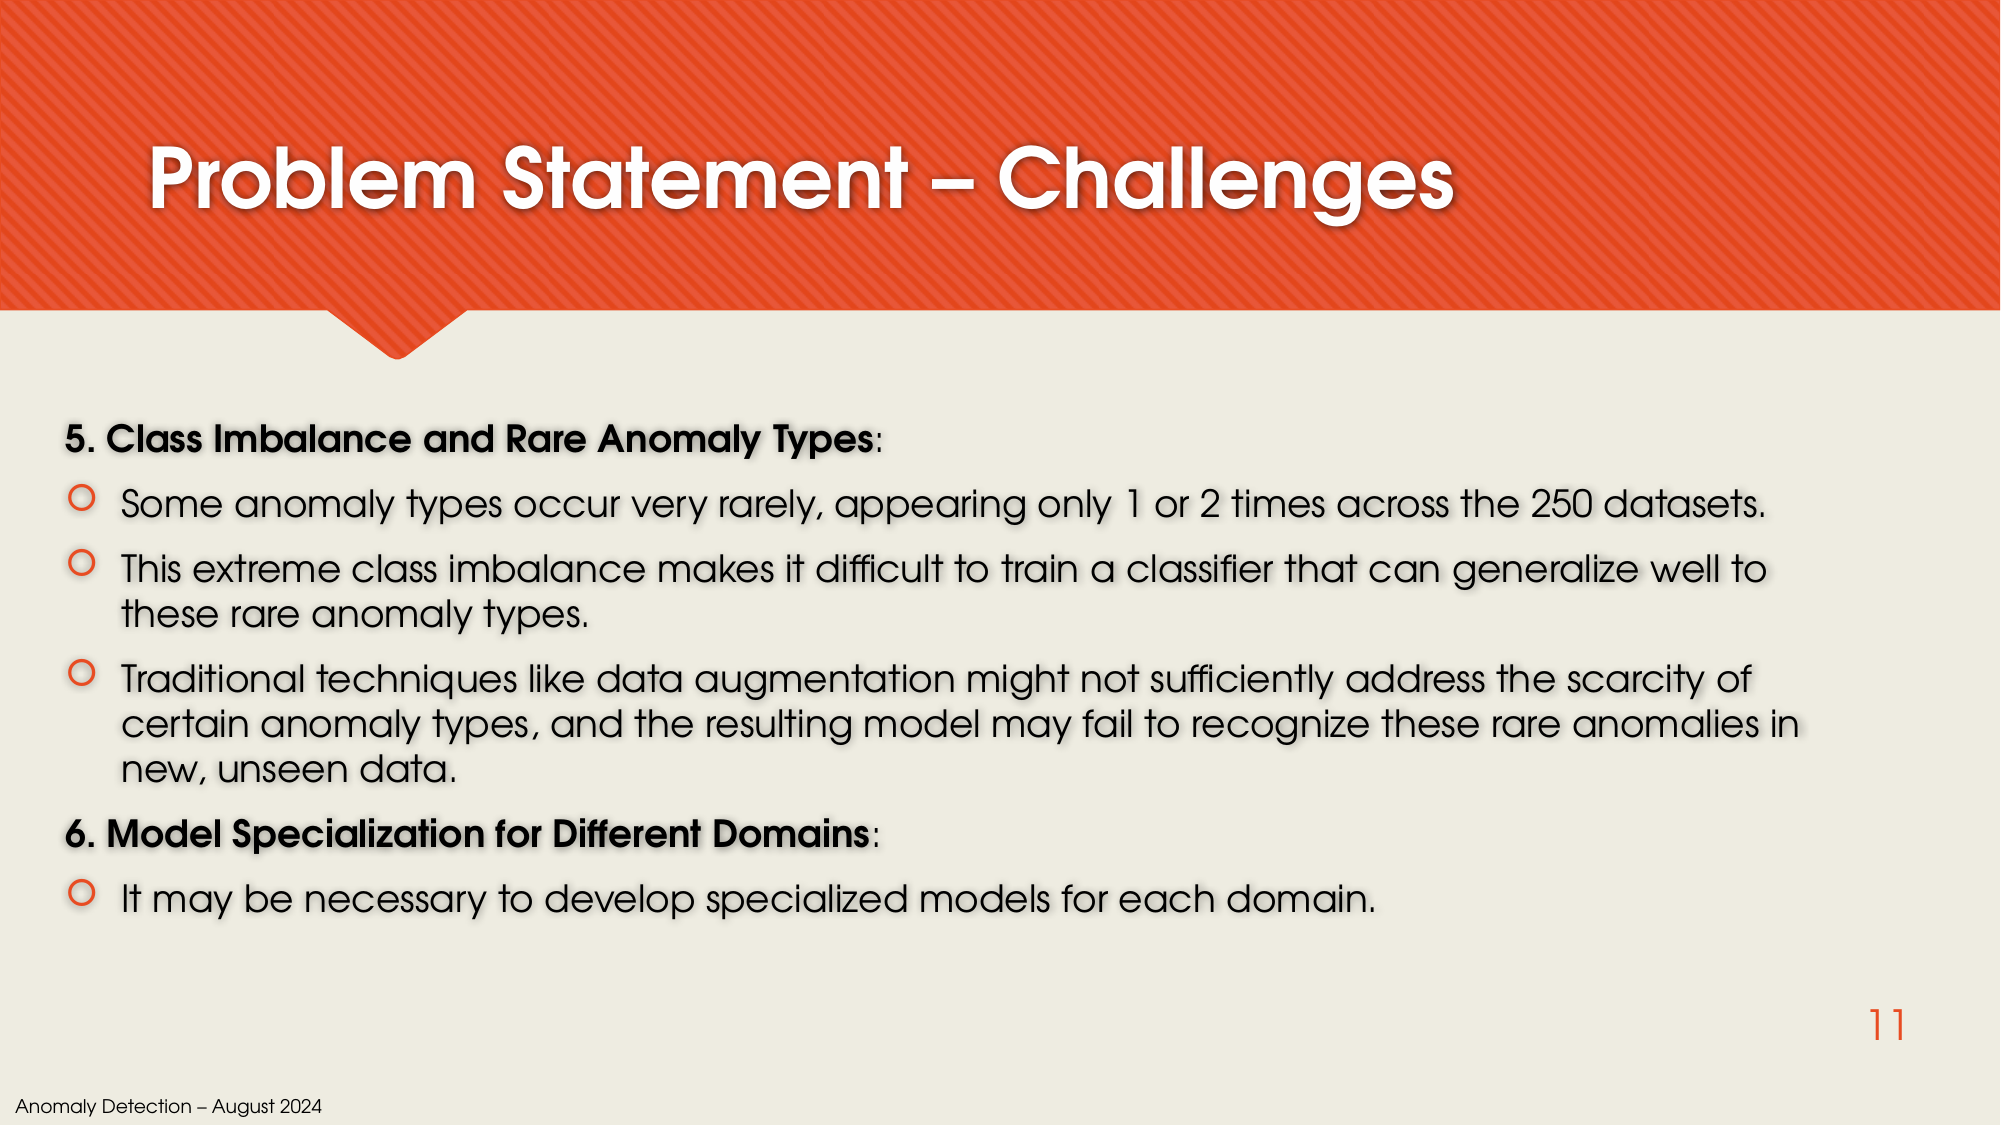

# Problem Statement – Challenges
5. Class Imbalance and Rare Anomaly Types:
Some anomaly types occur very rarely, appearing only 1 or 2 times across the 250 datasets.
This extreme class imbalance makes it difficult to train a classifier that can generalize well to these rare anomaly types.
Traditional techniques like data augmentation might not sufficiently address the scarcity of certain anomaly types, and the resulting model may fail to recognize these rare anomalies in new, unseen data.
6. Model Specialization for Different Domains:
It may be necessary to develop specialized models for each domain.
11
Anomaly Detection – August 2024